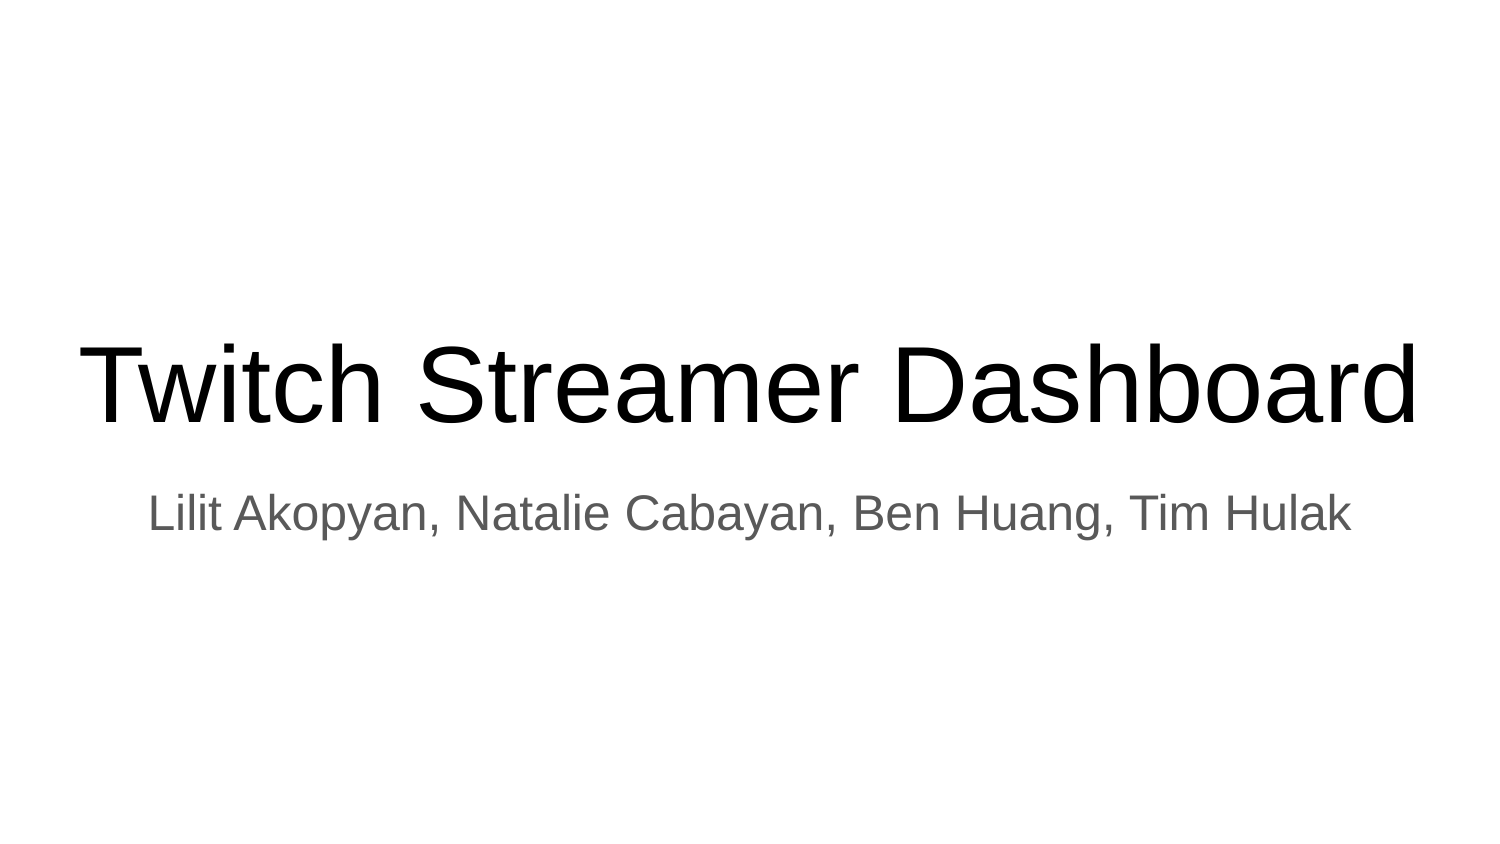

# Twitch Streamer Dashboard
Lilit Akopyan, Natalie Cabayan, Ben Huang, Tim Hulak